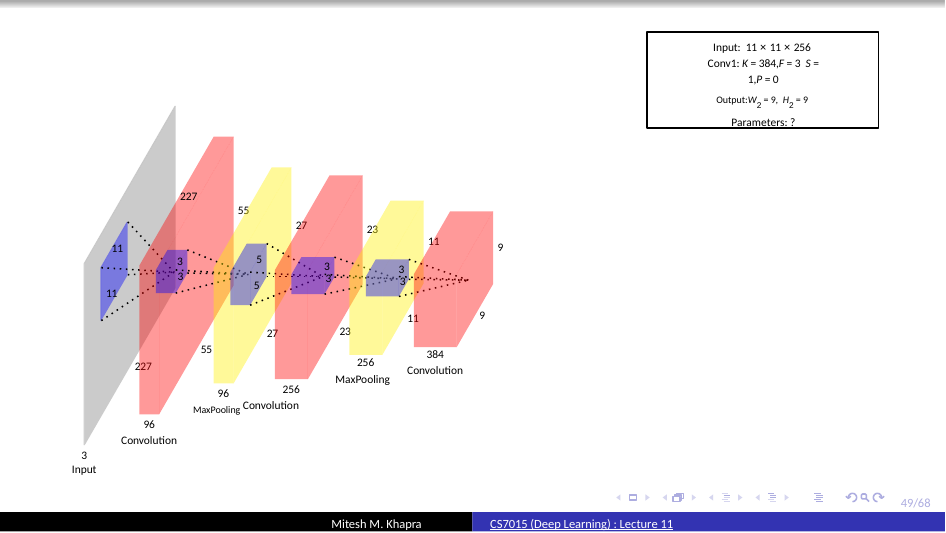

Input:  11 × 11 × 256  Conv1: K = 384,F = 3  S = 1,P = 0
Output:W2 = 9,  H2 = 9  Parameters: ?

227
55

27
23

11
9
11

5
3
3

3

3
3
3
5
11
9
11
23
27
55
384
Convolution
256
227
MaxPooling
256
96
MaxPooling Convolution
96
Convolution
3
Input
49/68

Mitesh M. Khapra
CS7015 (Deep Learning) : Lecture 11